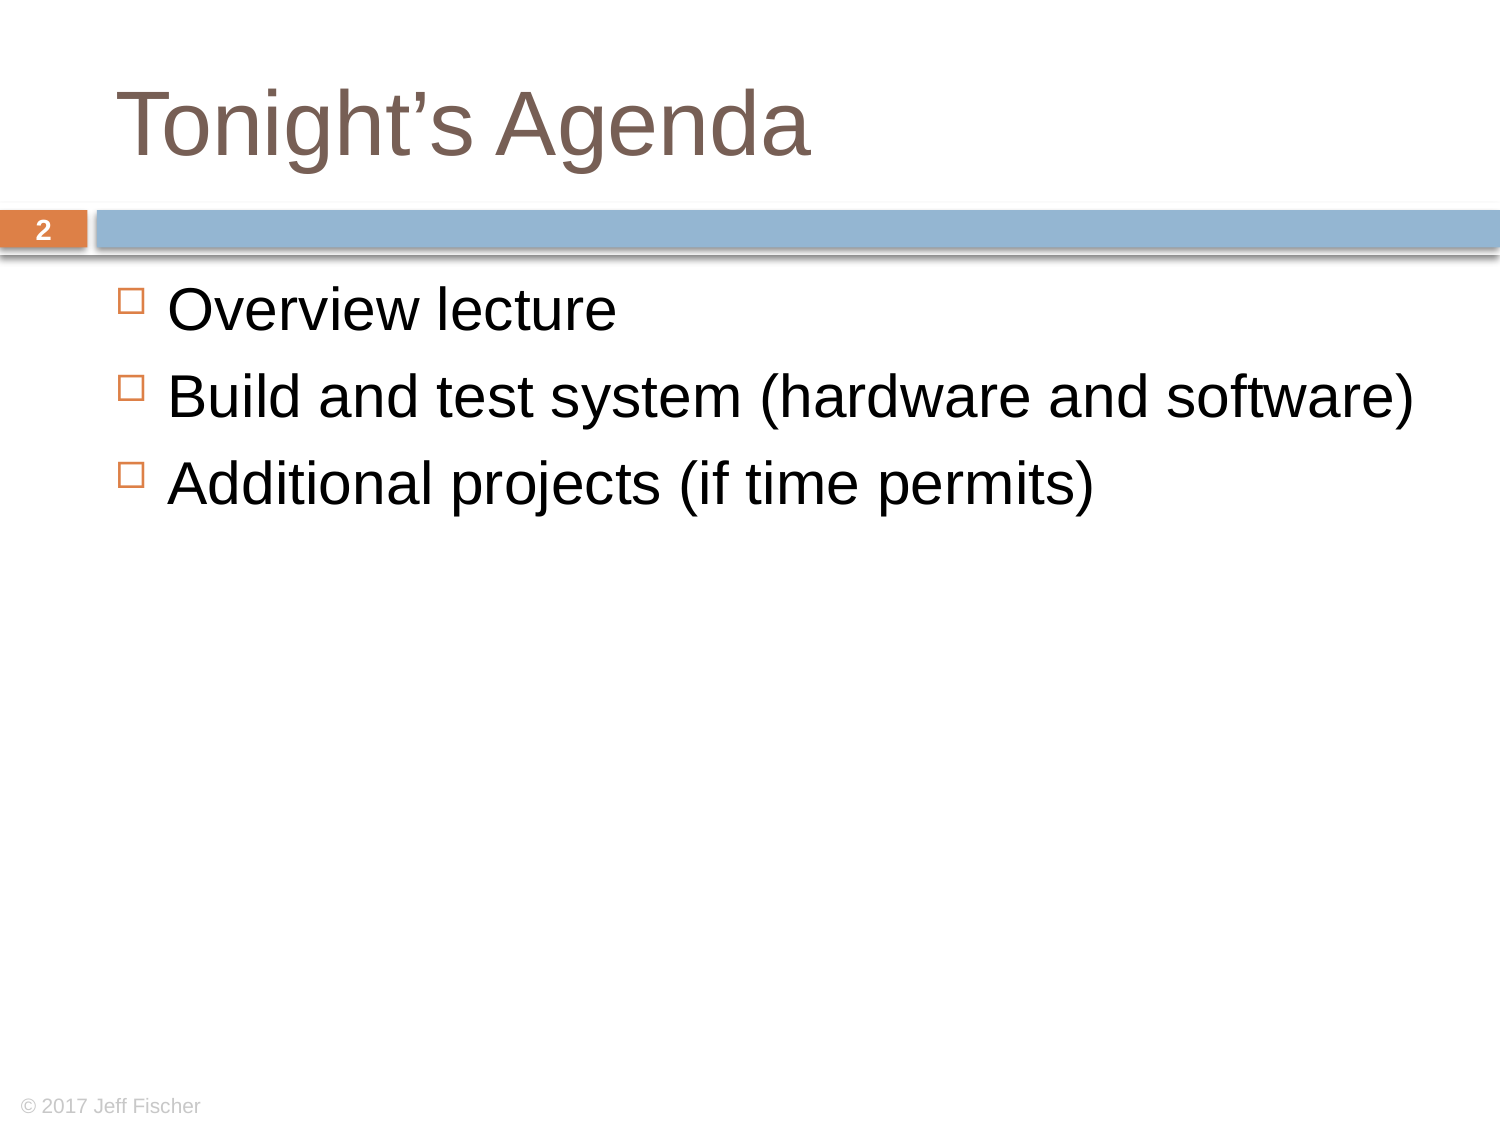

# Tonight’s Agenda
2
Overview lecture
Build and test system (hardware and software)
Additional projects (if time permits)
© 2017 Jeff Fischer